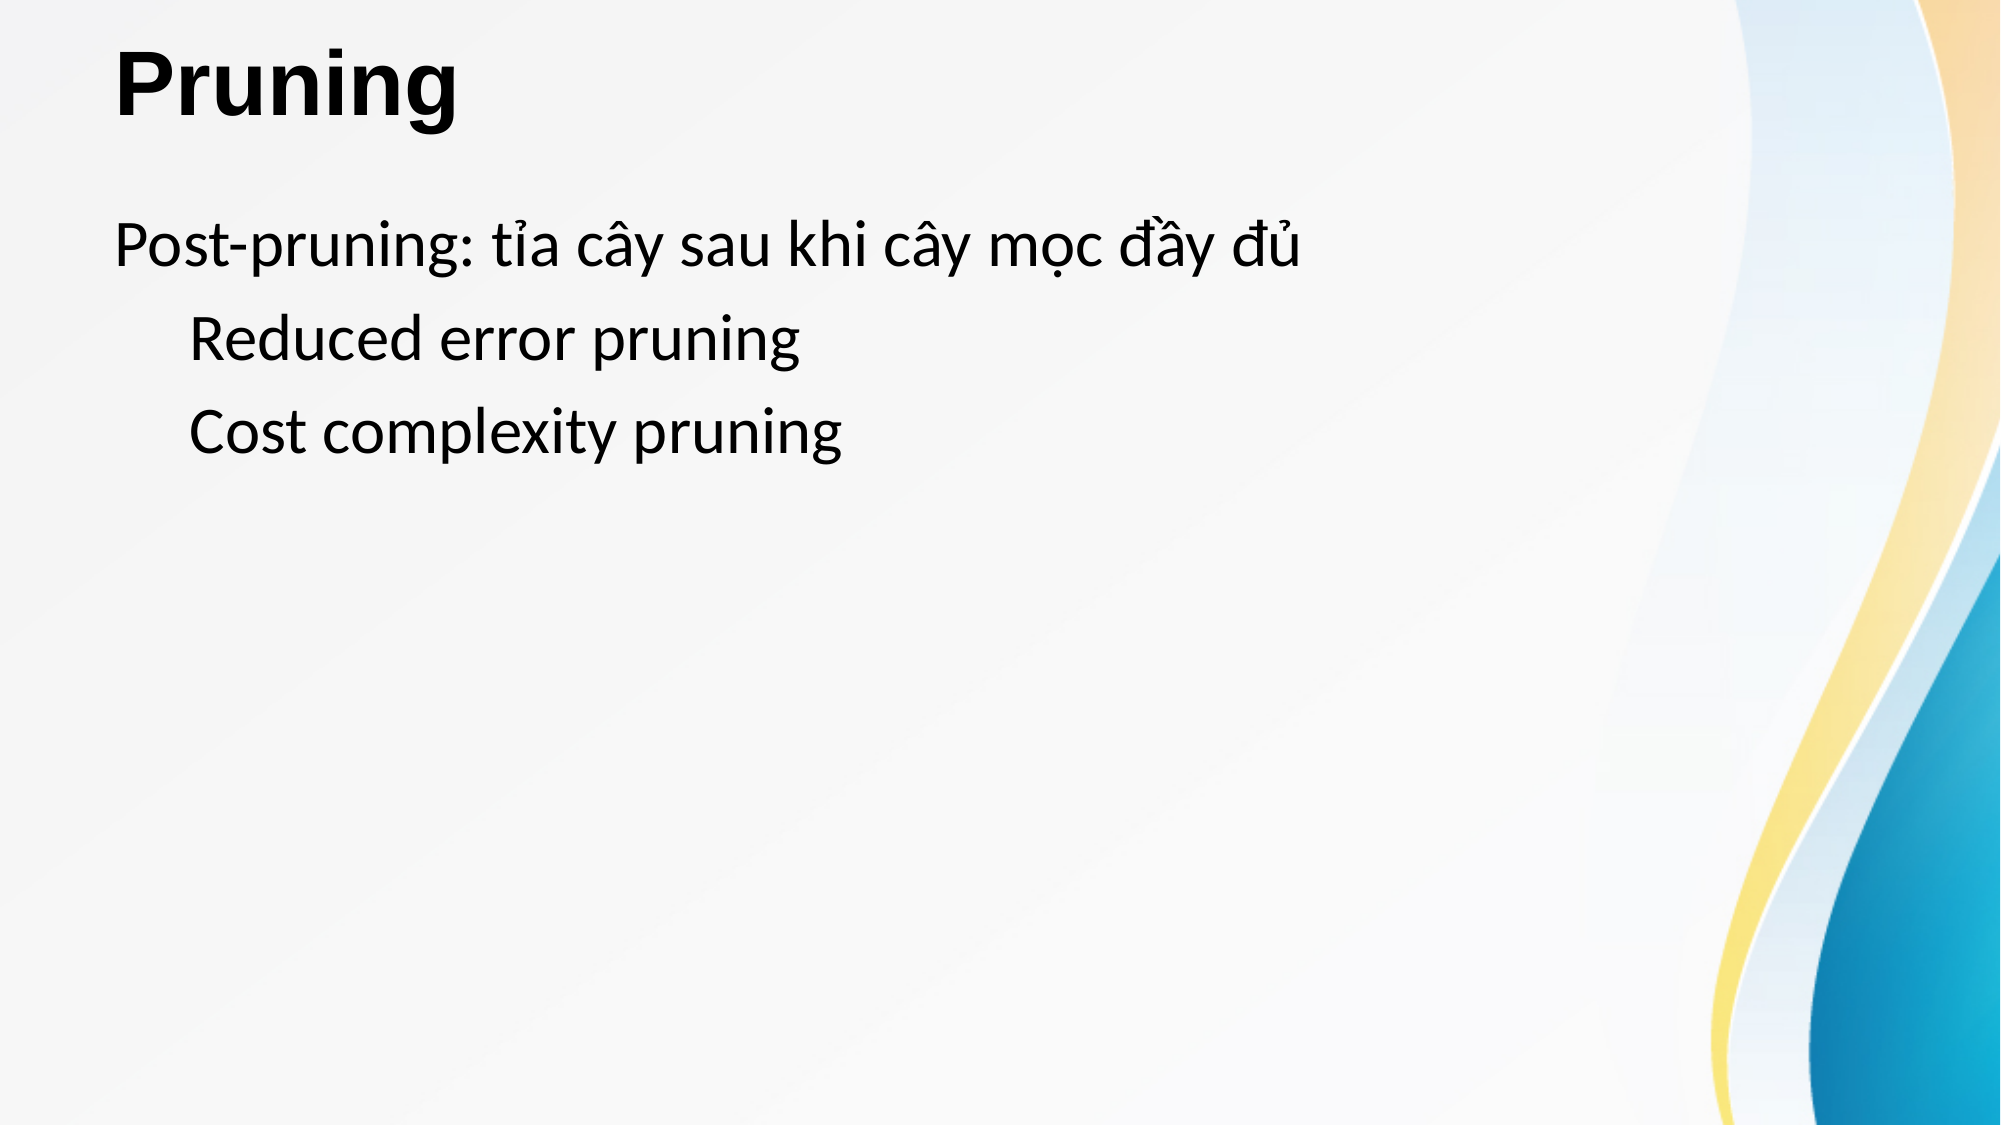

# Pruning
Post-pruning: tỉa cây sau khi cây mọc đầy đủ
Reduced error pruning
Cost complexity pruning